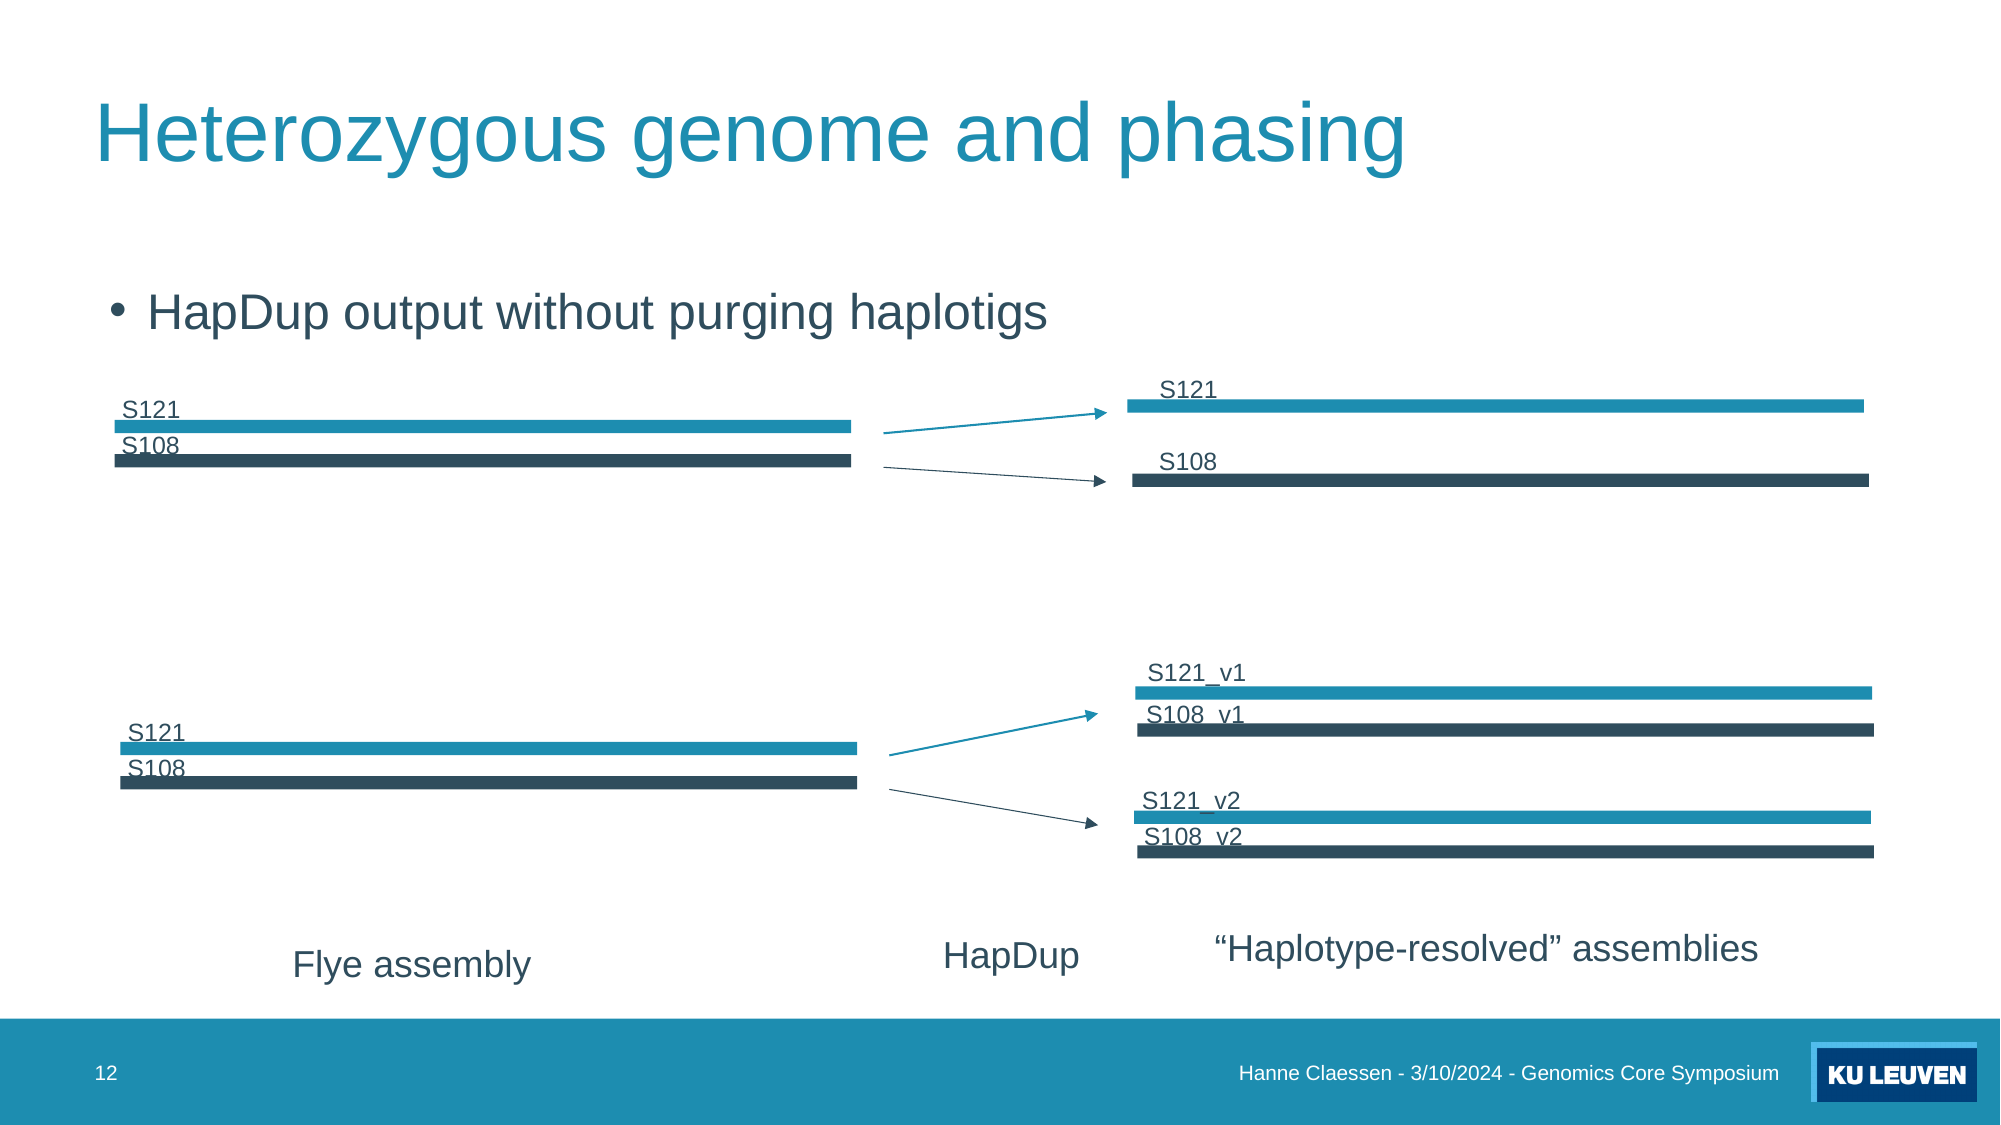

# Heterozygous genome and phasing
HapDup output without purging haplotigs
S121
S121

S108
S108

S121_v1

S108_v1
S121

S108

S121_v2

S108_v2

“Haplotype-resolved” assemblies
12
HapDup
Flye assembly
12
Hanne Claessen - 3/10/2024 - Genomics Core Symposium